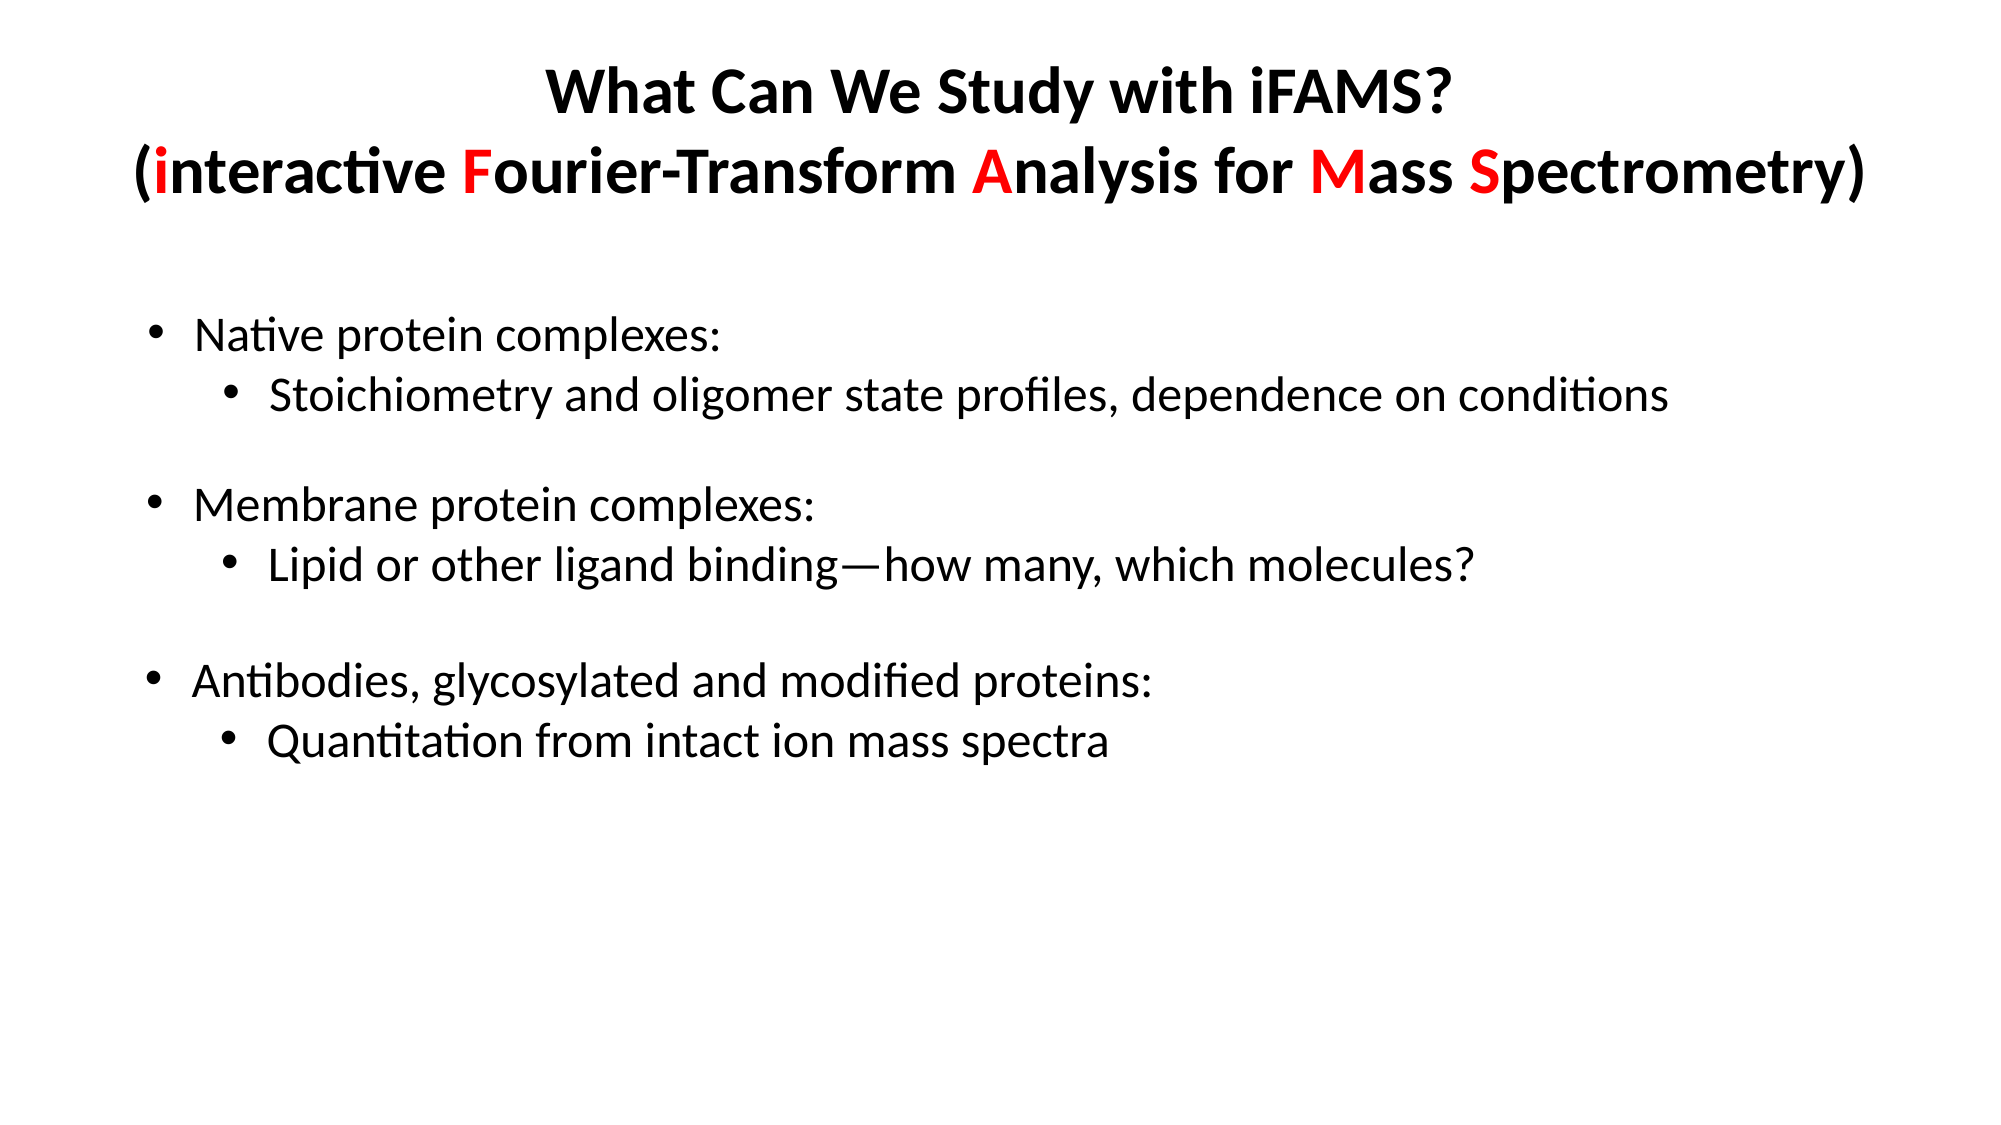

What Can We Study with iFAMS?
(interactive Fourier-Transform Analysis for Mass Spectrometry)
Native protein complexes:
Stoichiometry and oligomer state profiles, dependence on conditions
Membrane protein complexes:
Lipid or other ligand binding—how many, which molecules?
Antibodies, glycosylated and modified proteins:
Quantitation from intact ion mass spectra